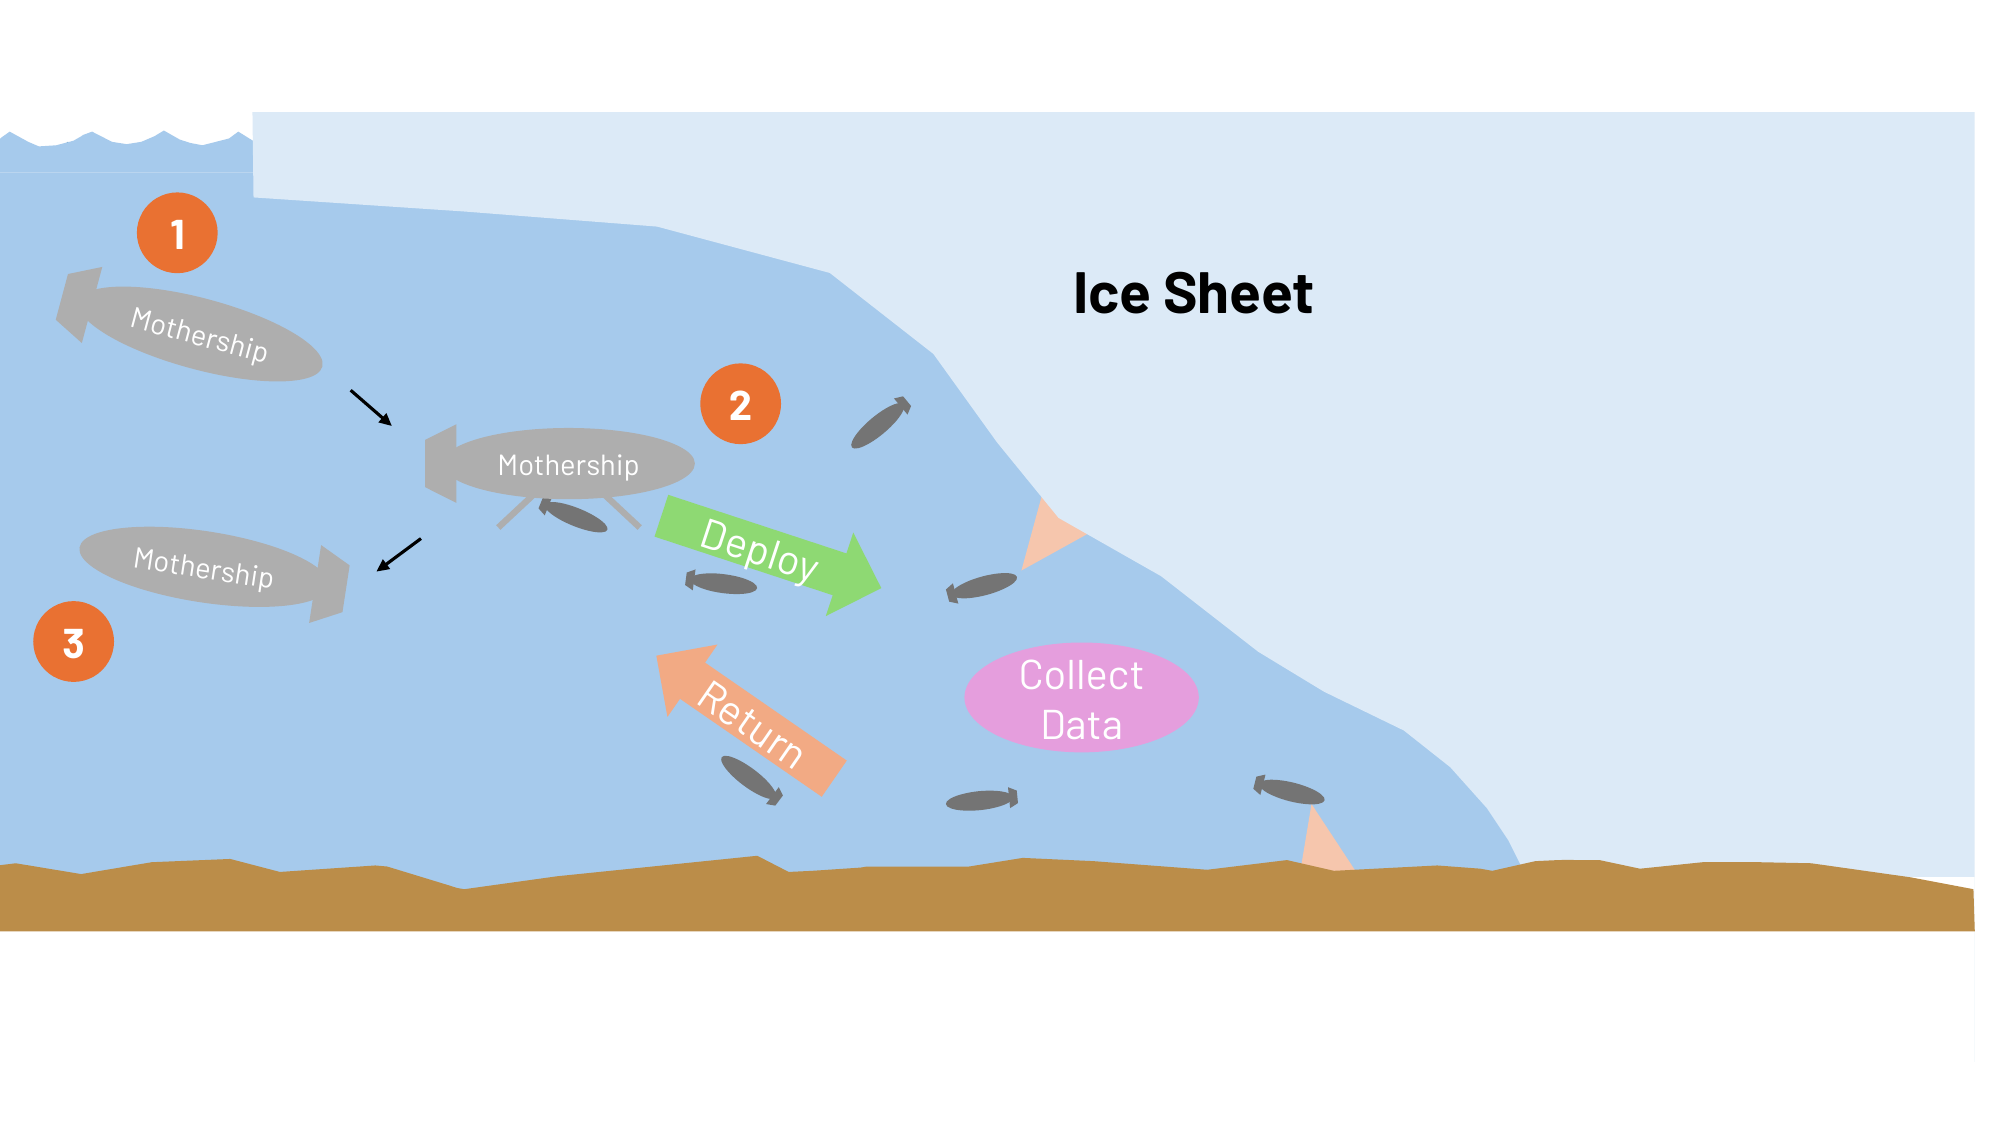

1
Ice Sheet
Mothership

2

Mothership

Deploy
Mothership

3
Collect Data
Return